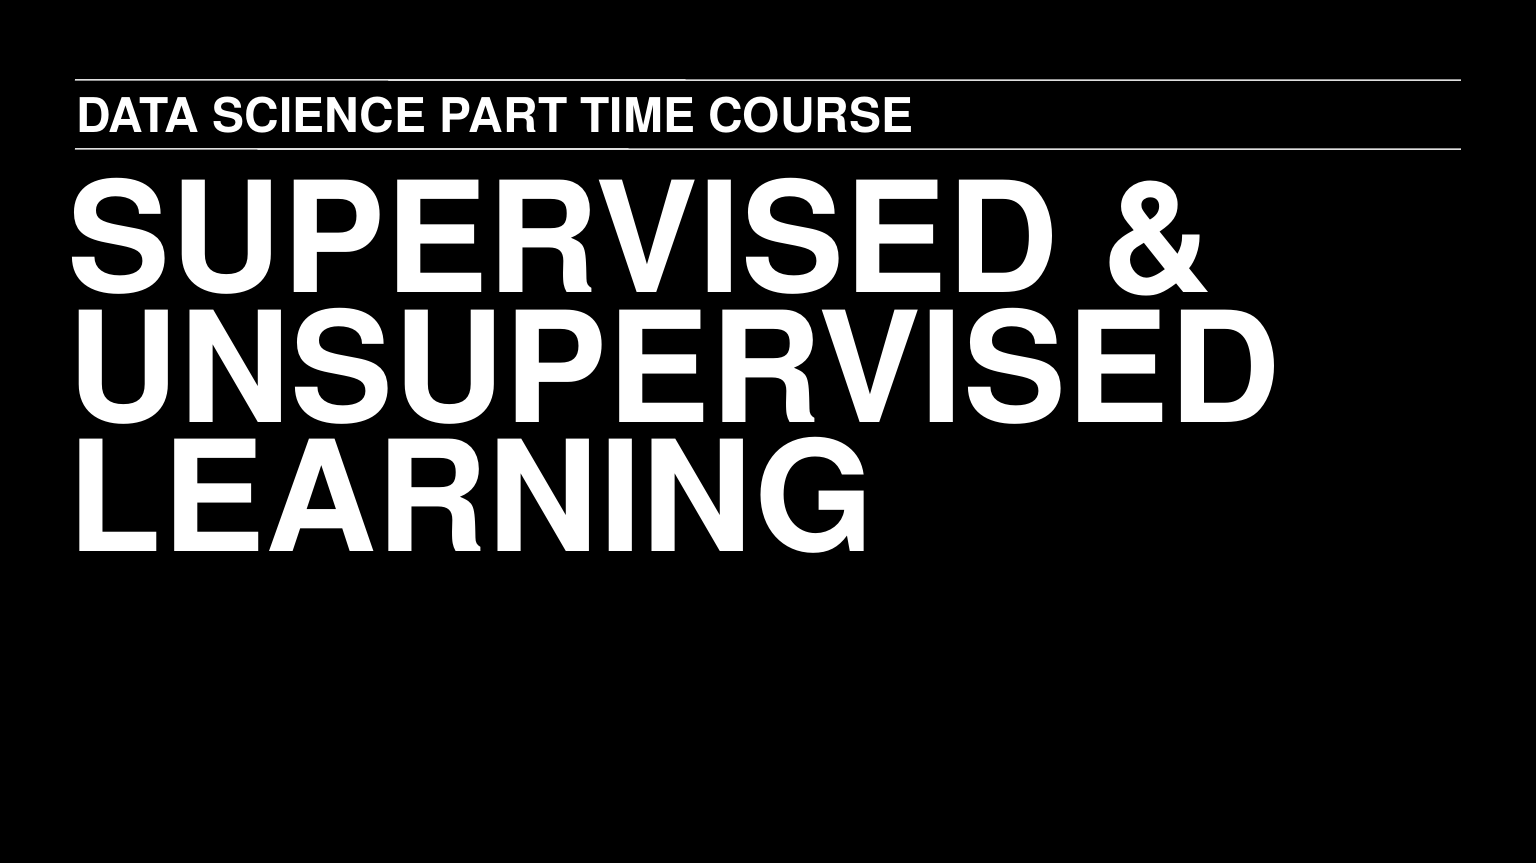

DATA SCIENCE PART TIME COURSE

SUPERVISED & UNSUPERVISED LEARNING